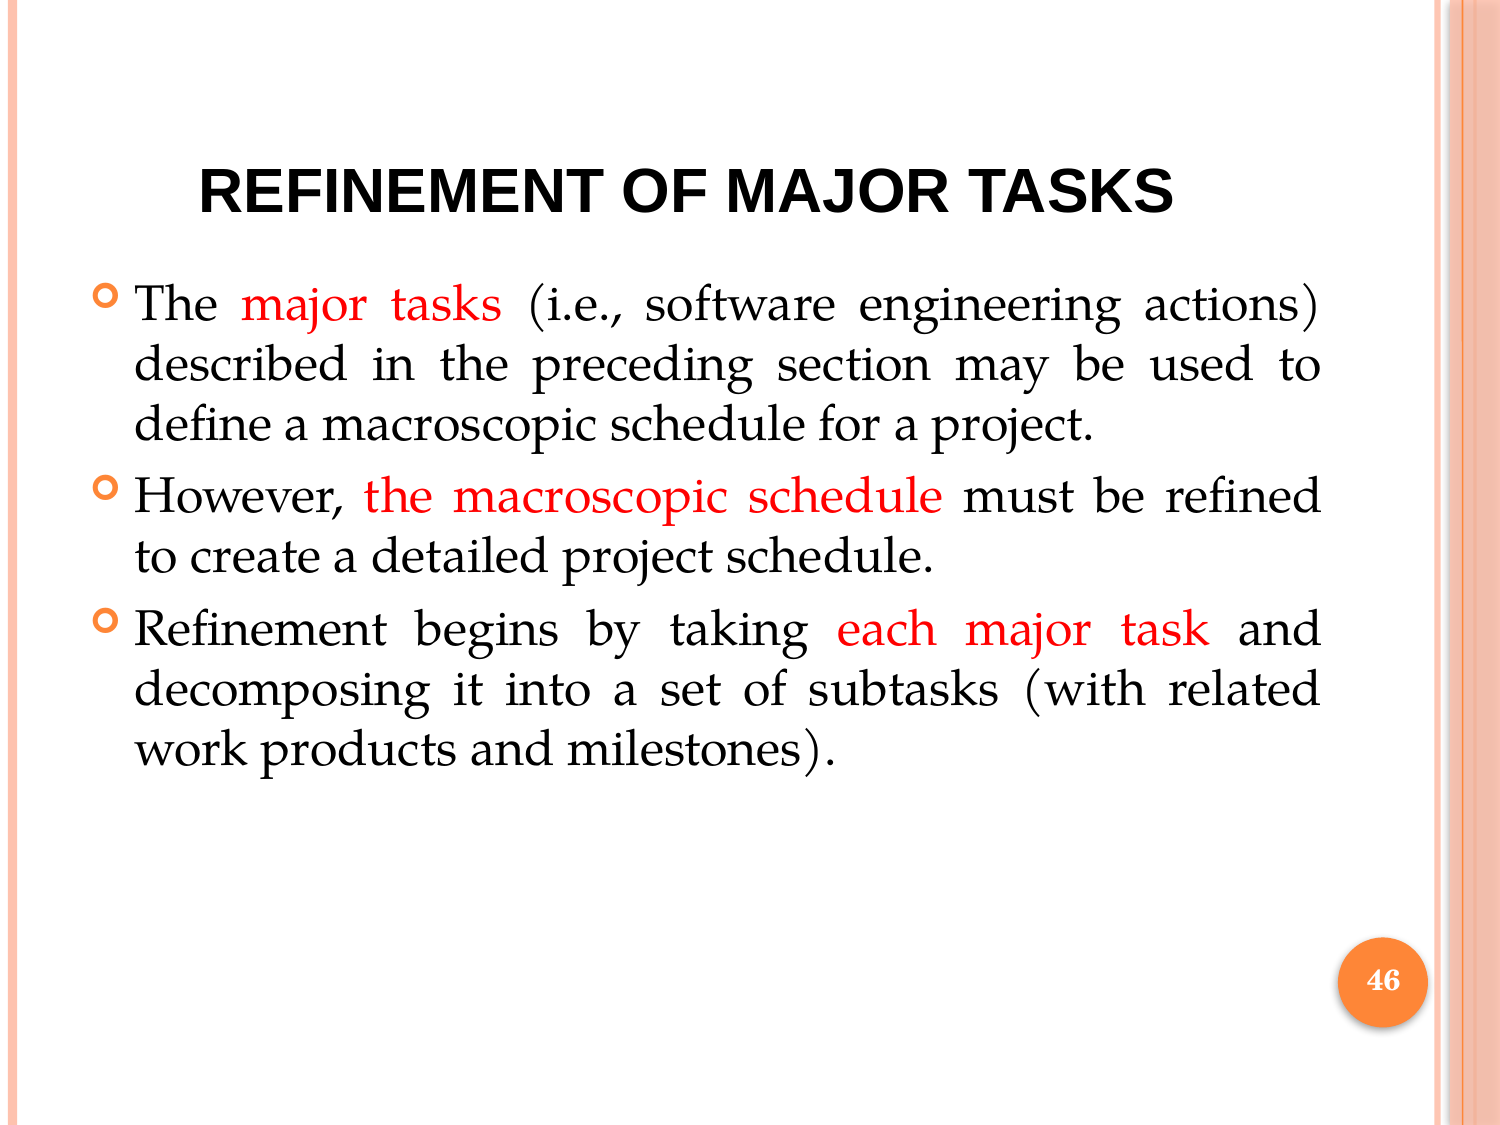

# Refinement of major tasks
The major tasks (i.e., software engineering actions) described in the preceding section may be used to define a macroscopic schedule for a project.
However, the macroscopic schedule must be refined to create a detailed project schedule.
Refinement begins by taking each major task and decomposing it into a set of subtasks (with related work products and milestones).
46